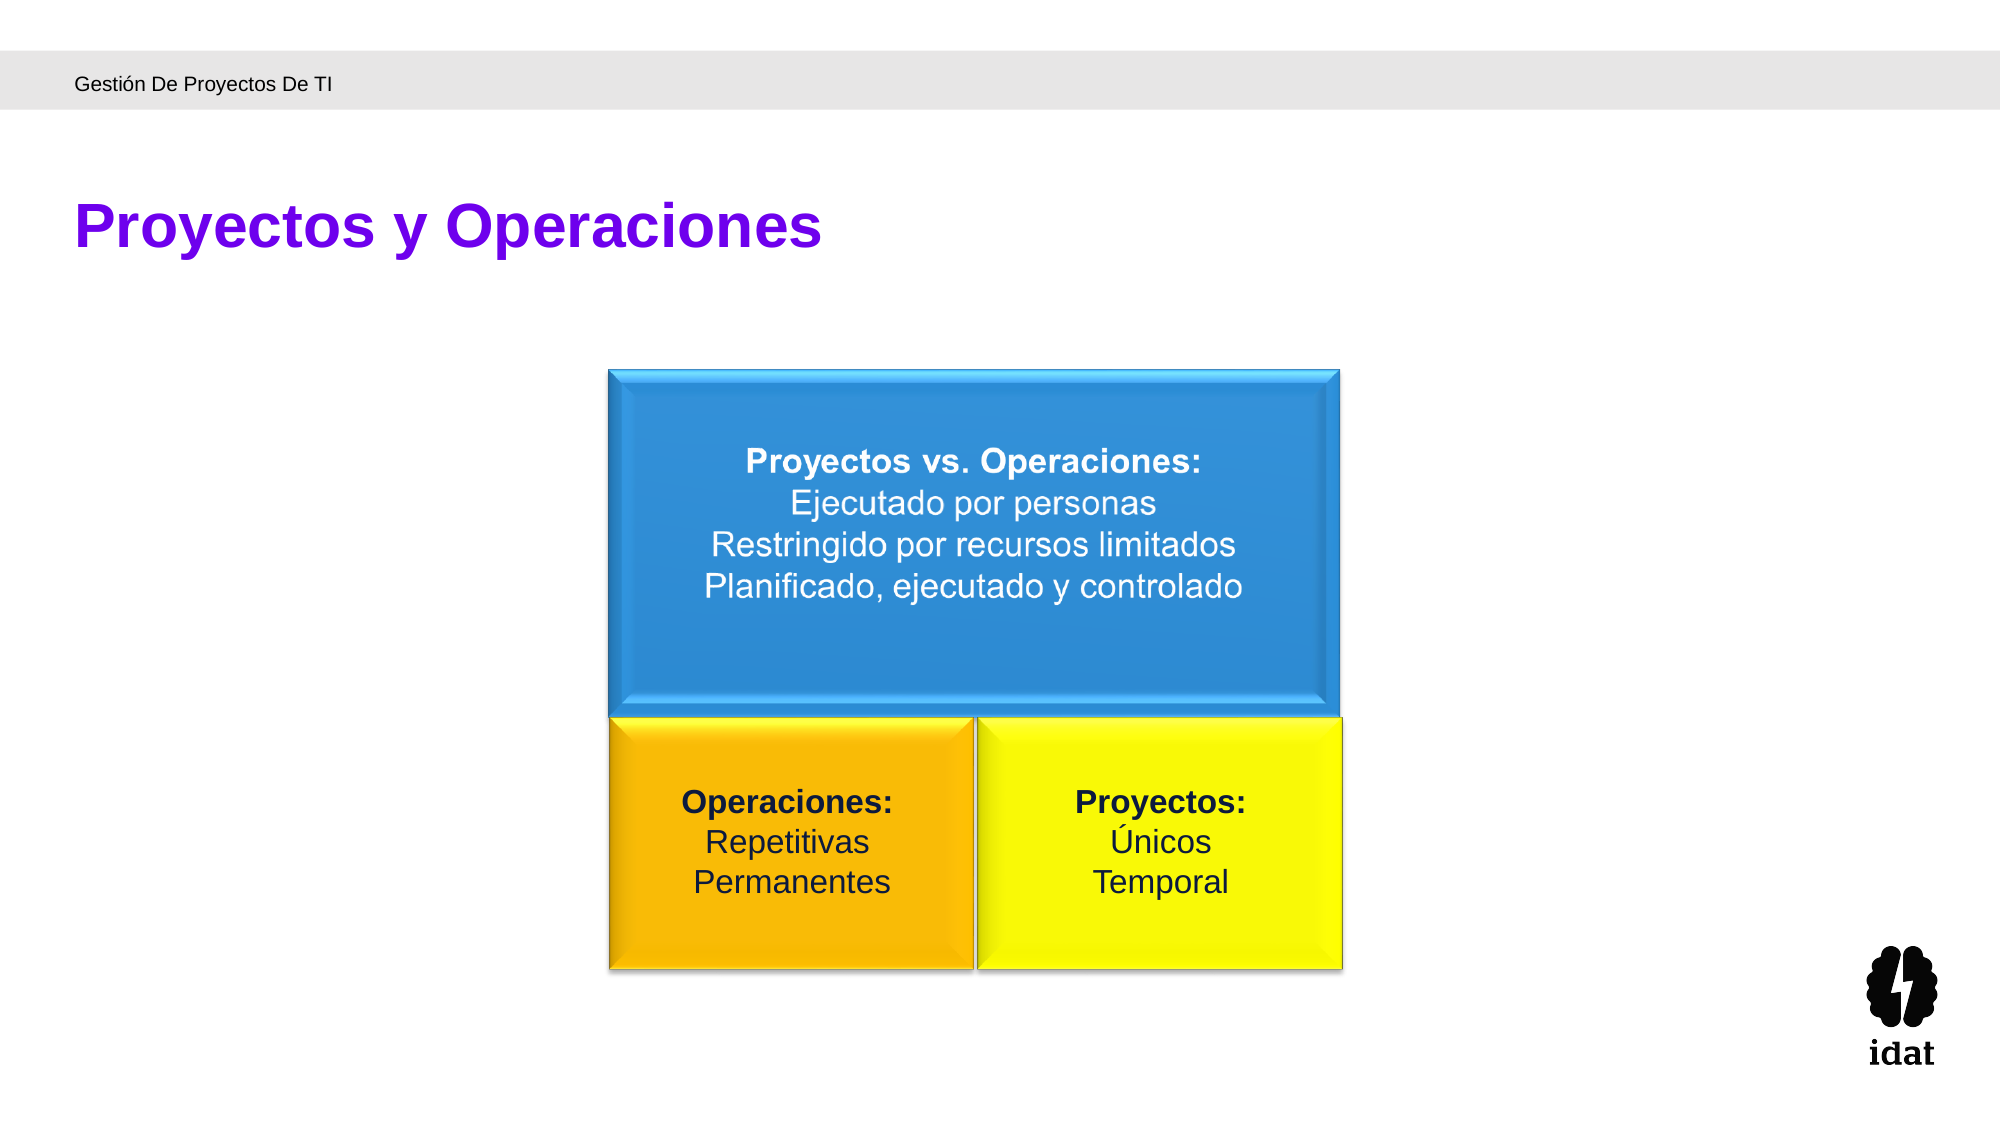

Gestión De Proyectos De TI

Proyectos y Operaciones

Operaciones:  Repetitivas  Permanentes
Proyectos:  Únicos  Temporal